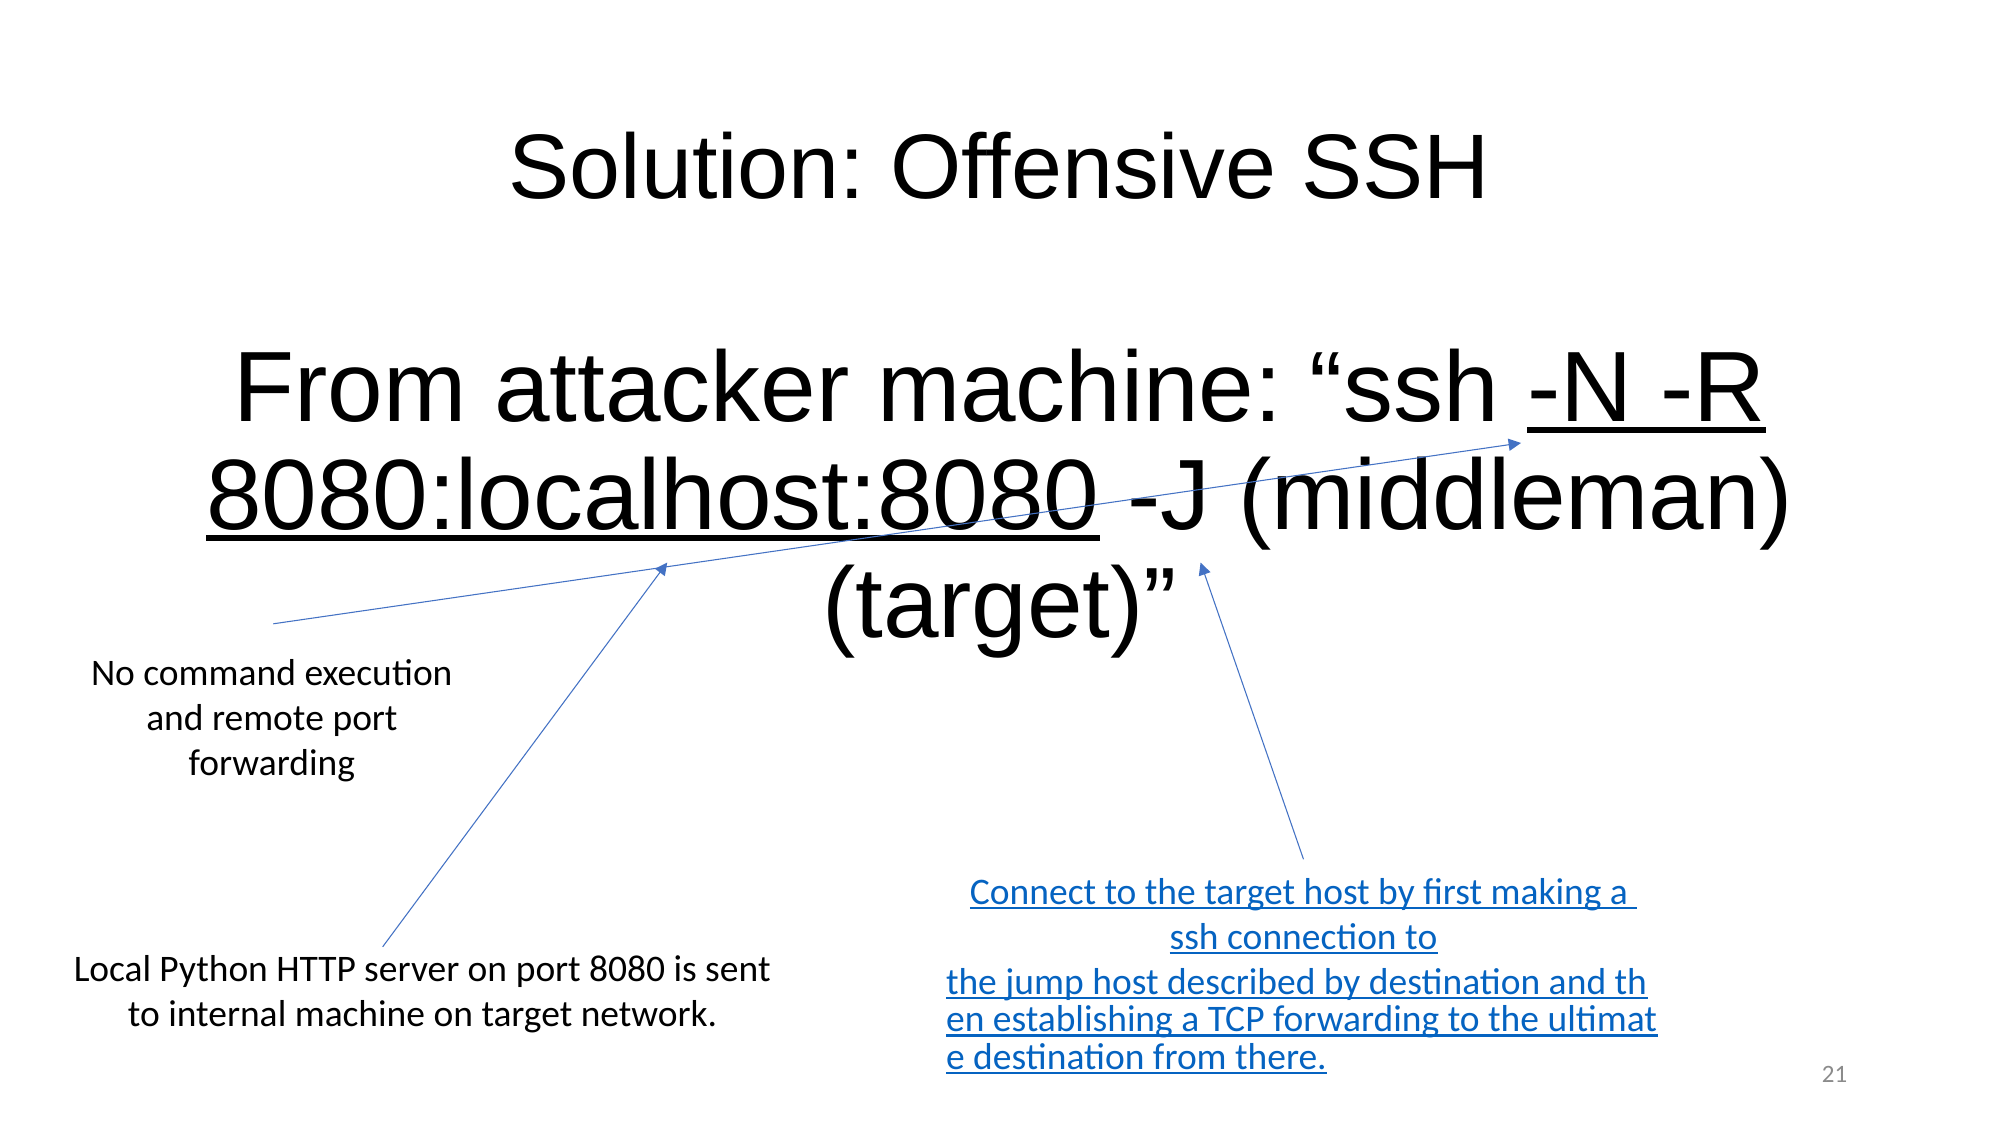

# Solution: Offensive SSH
From attacker machine: “ssh -N -R 8080:localhost:8080 -J (middleman) (target)”
No command execution and remote port forwarding
Connect to the target host by first making a ssh connection to
the jump host described by destination and then establishing a TCP forwarding to the ultimate destination from there.
Local Python HTTP server on port 8080 is sent to internal machine on target network.
21